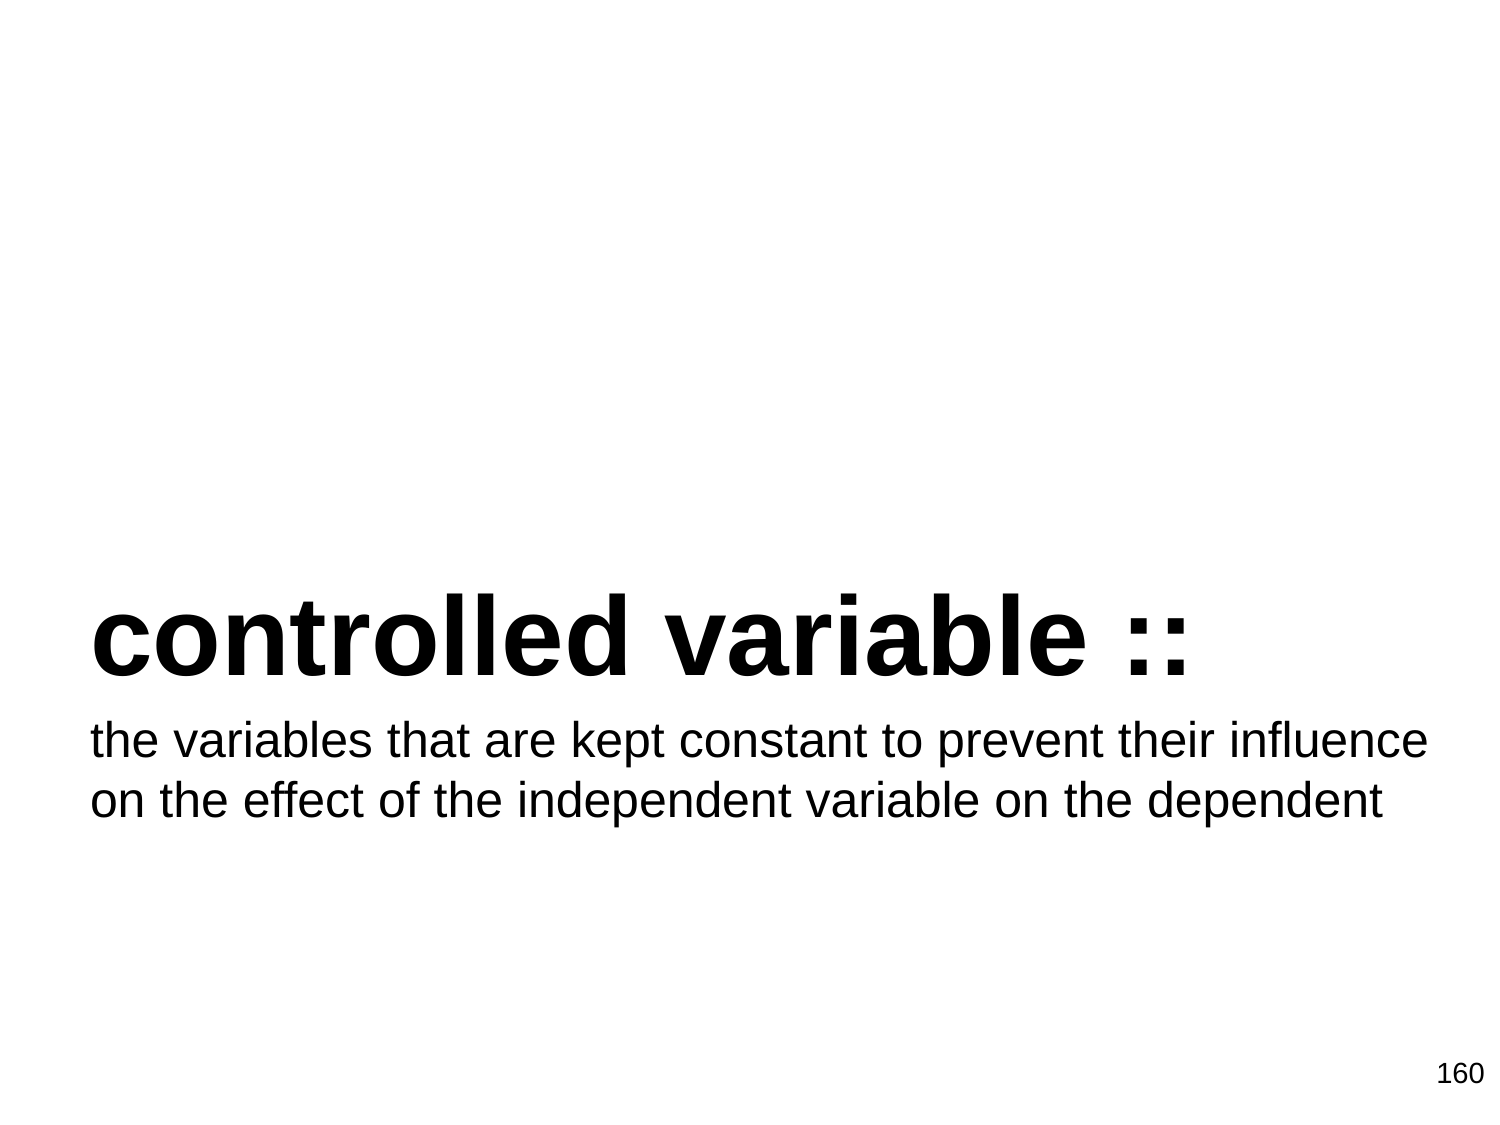

controlled variable ::
the variables that are kept constant to prevent their influence on the effect of the independent variable on the dependent
160